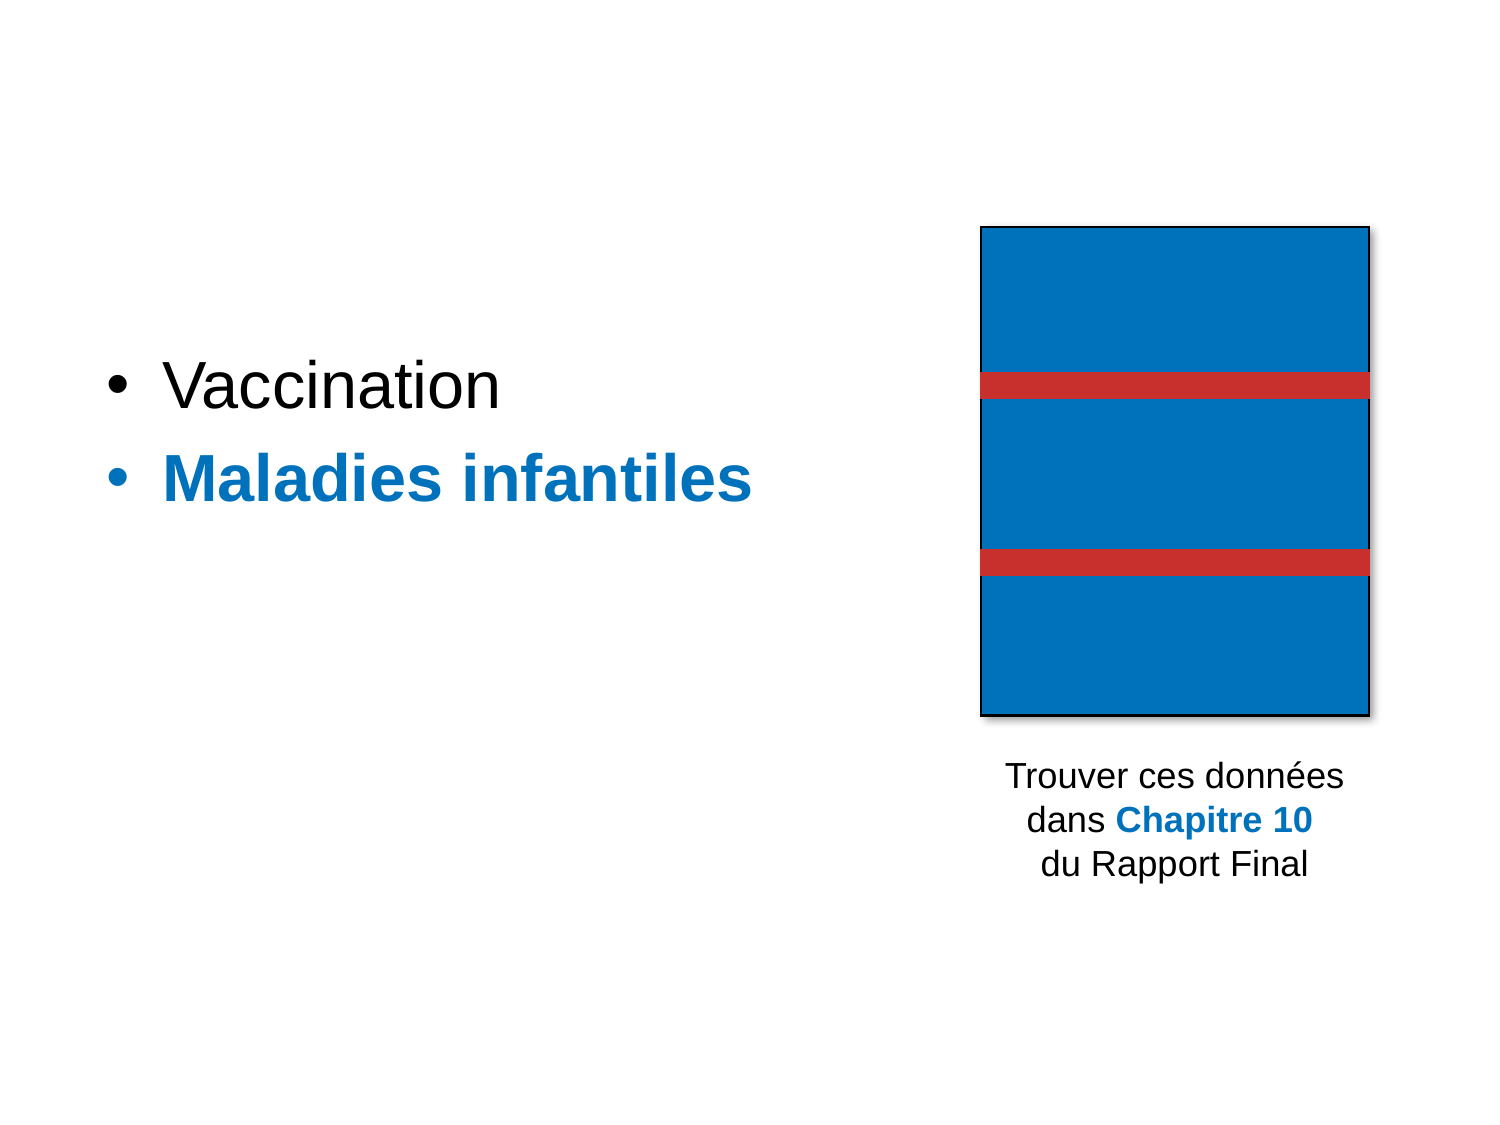

Vaccination
Maladies infantiles
Trouver ces données dans Chapitre 10
du Rapport Final